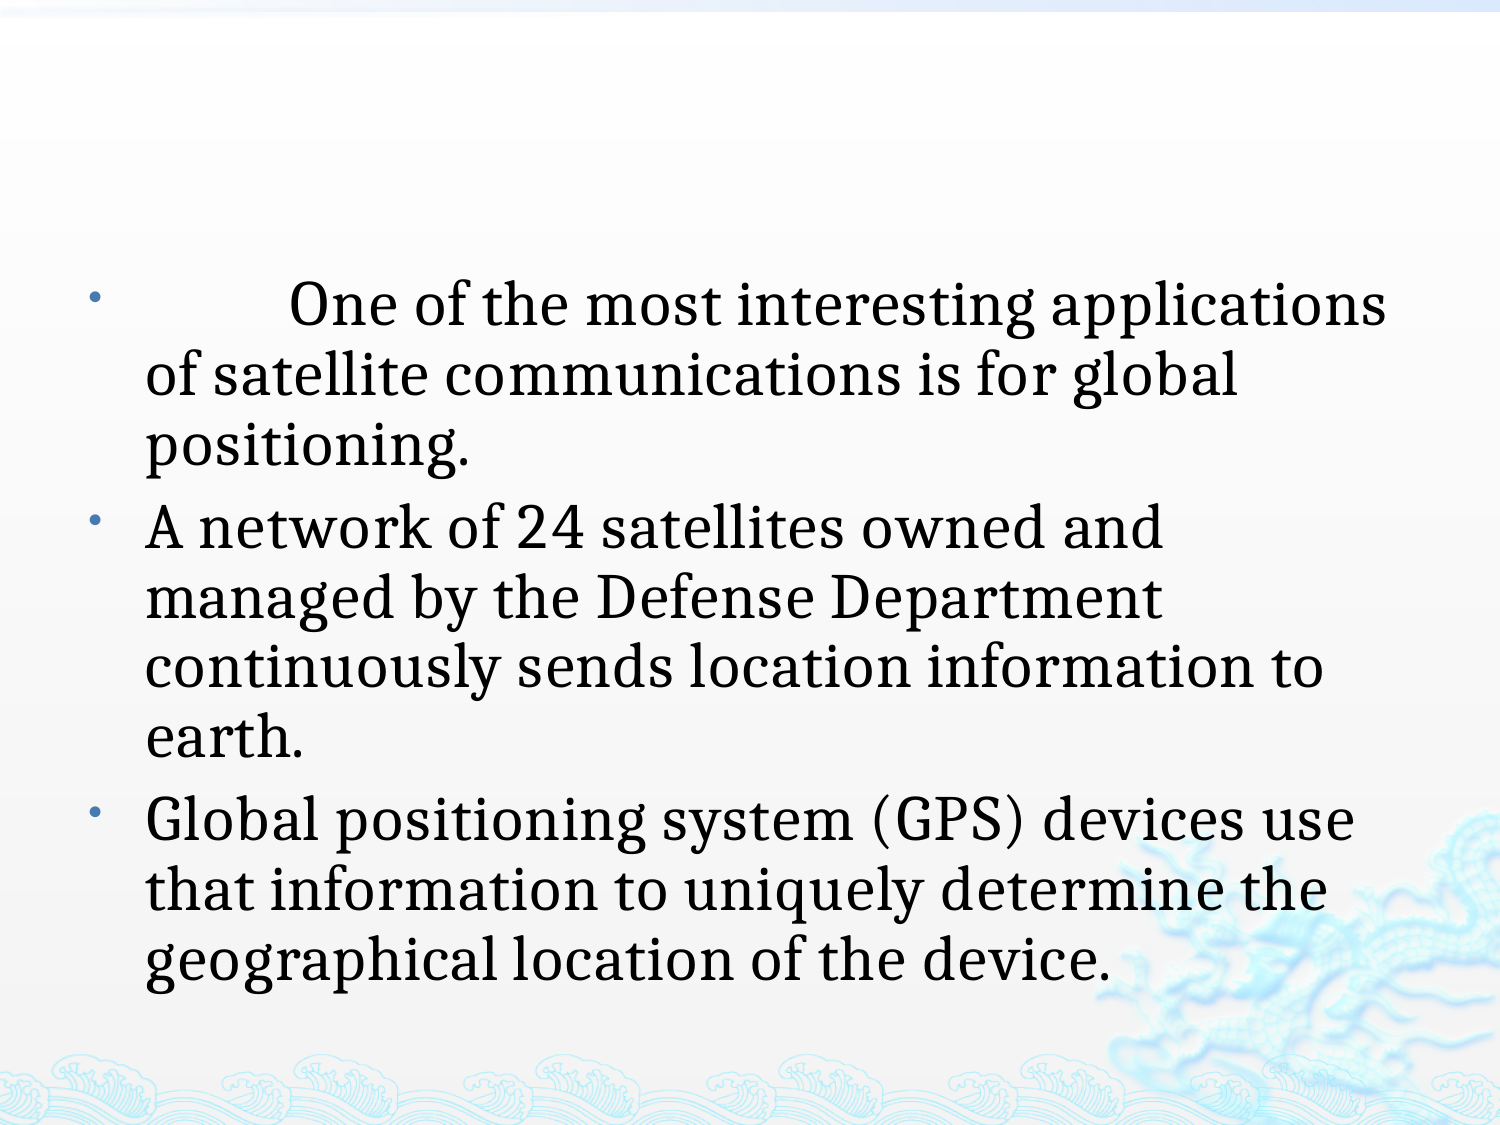

One of the most interesting applications of satellite communications is for global positioning.
A network of 24 satellites owned and managed by the Defense Department continuously sends location information to earth.
Global positioning system (GPS) devices use that information to uniquely determine the geographical location of the device.